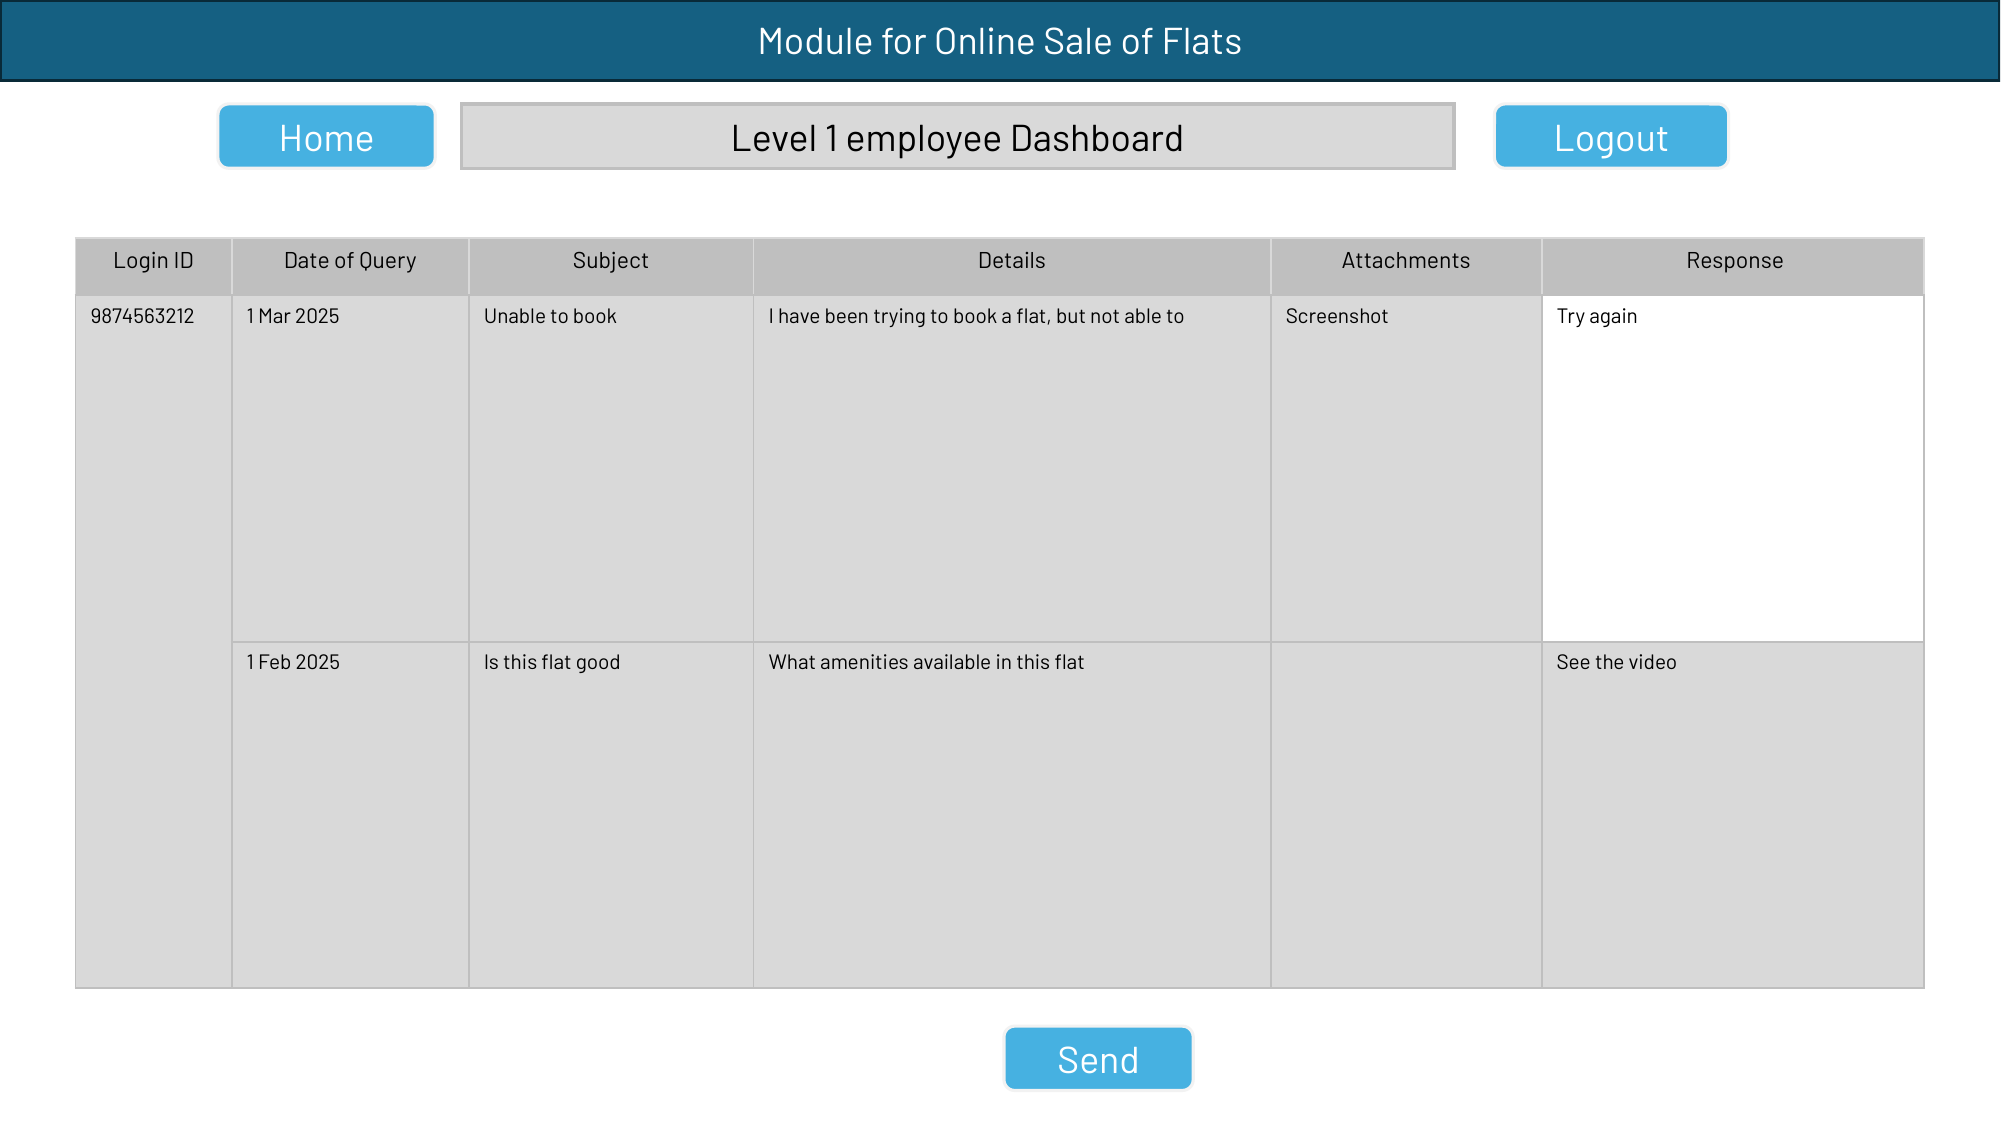

Home
Level 1 employee Dashboard
Logout
| Login ID | Date of Query | Subject | Details | Attachments | Response |
| --- | --- | --- | --- | --- | --- |
| 9874563212 | 1 Mar 2025 | Unable to book | I have been trying to book a flat, but not able to | Screenshot | Try again |
|  | 1 Feb 2025 | Is this flat good | What amenities available in this flat |  | See the video |
Send